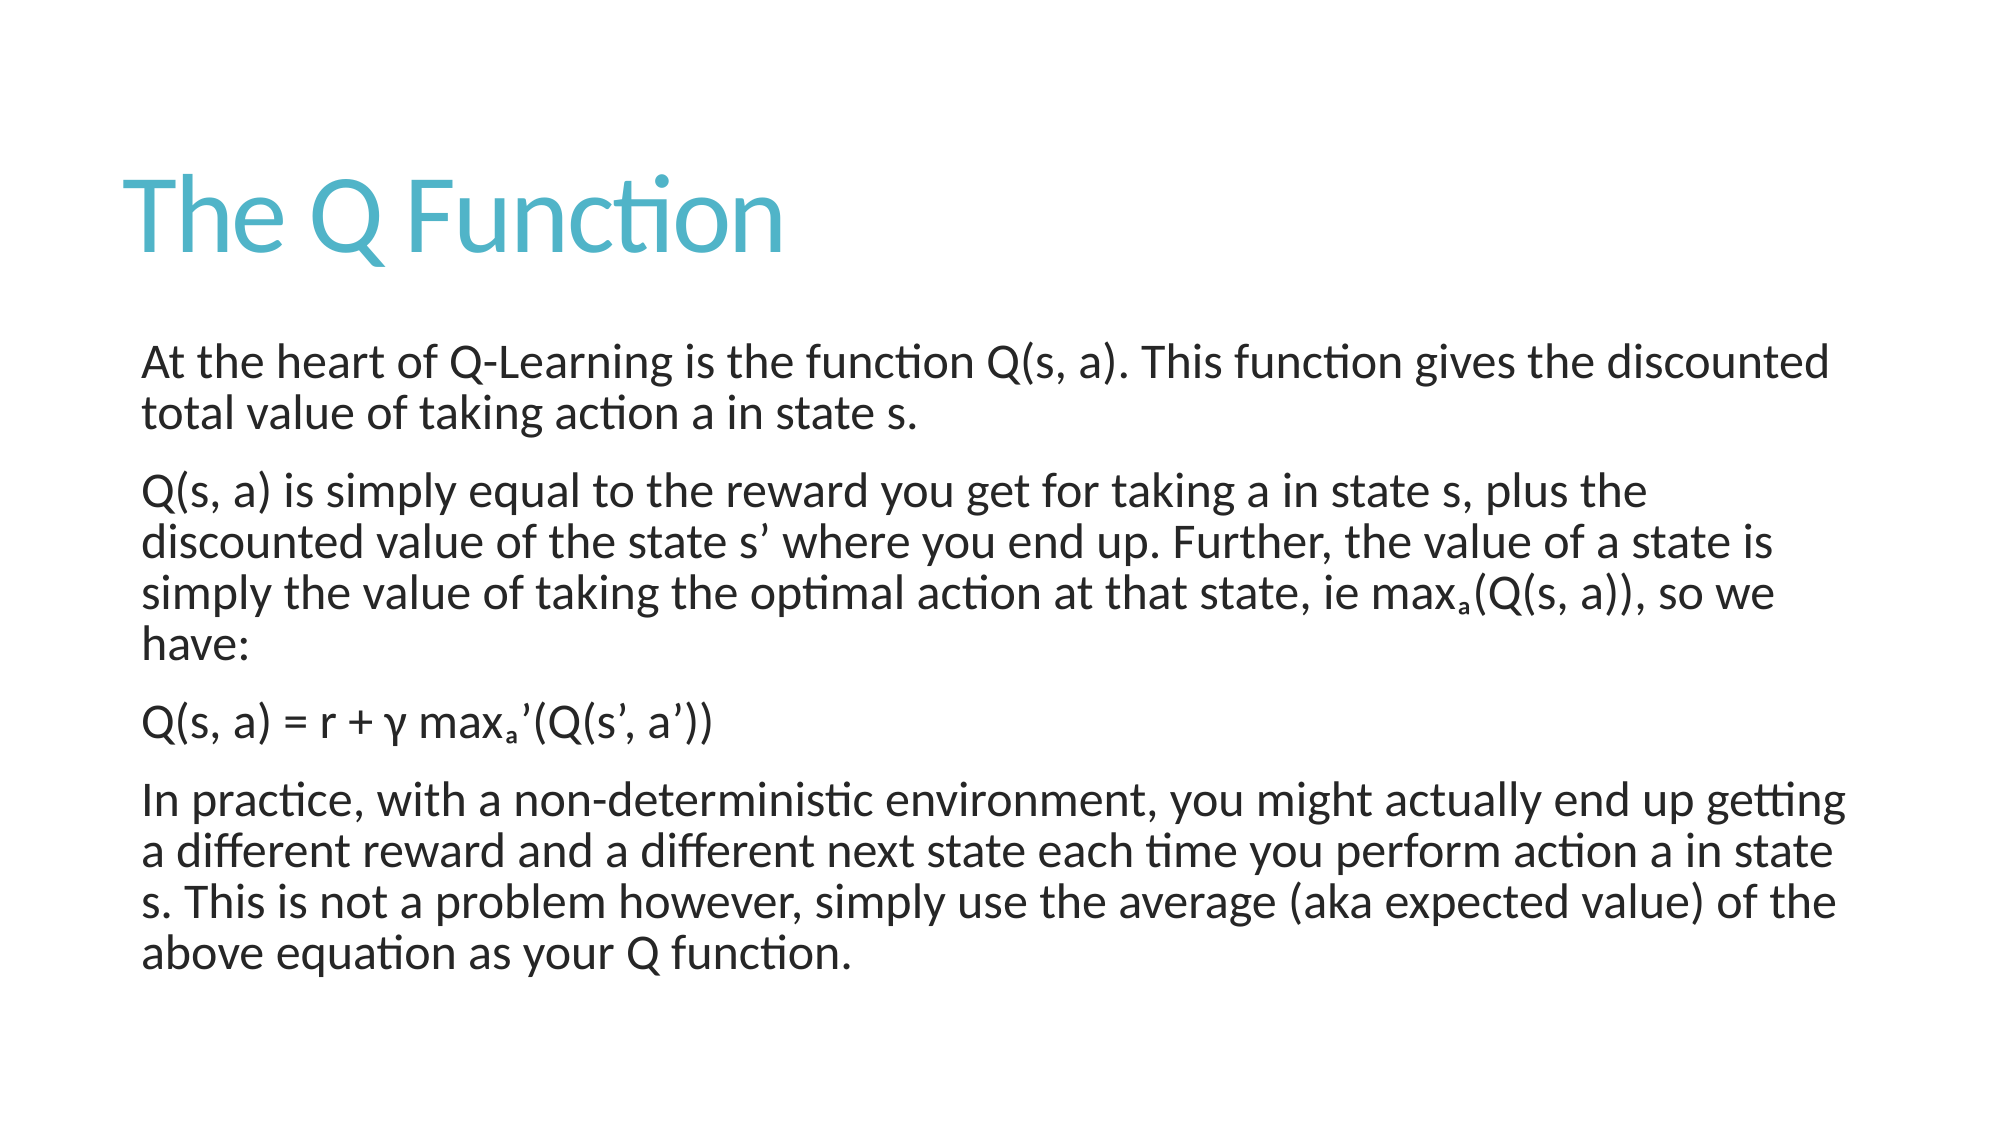

# The Q Function
At the heart of Q-Learning is the function Q(s, a). This function gives the discounted total value of taking action a in state s.
Q(s, a) is simply equal to the reward you get for taking a in state s, plus the discounted value of the state s’ where you end up. Further, the value of a state is simply the value of taking the optimal action at that state, ie maxₐ(Q(s, a)), so we have:
Q(s, a) = r + γ maxₐ’(Q(s’, a’))
In practice, with a non-deterministic environment, you might actually end up getting a different reward and a different next state each time you perform action a in state s. This is not a problem however, simply use the average (aka expected value) of the above equation as your Q function.